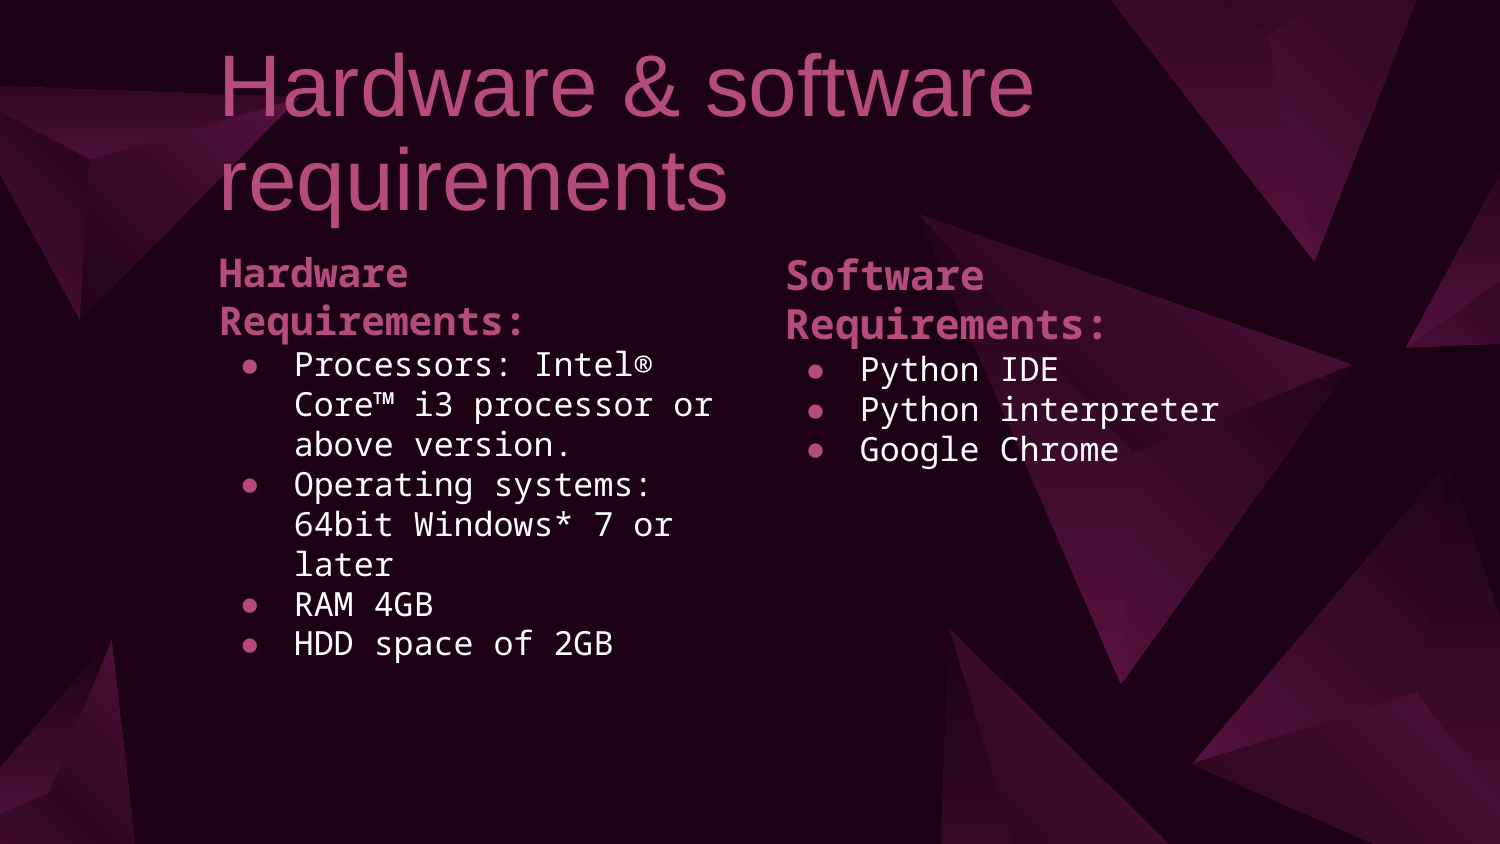

# Hardware & software requirements
Hardware Requirements:
Processors: Intel® Core™ i3 processor or above version.
Operating systems: 64bit Windows* 7 or later
RAM 4GB
HDD space of 2GB
Software Requirements:
Python IDE
Python interpreter
Google Chrome